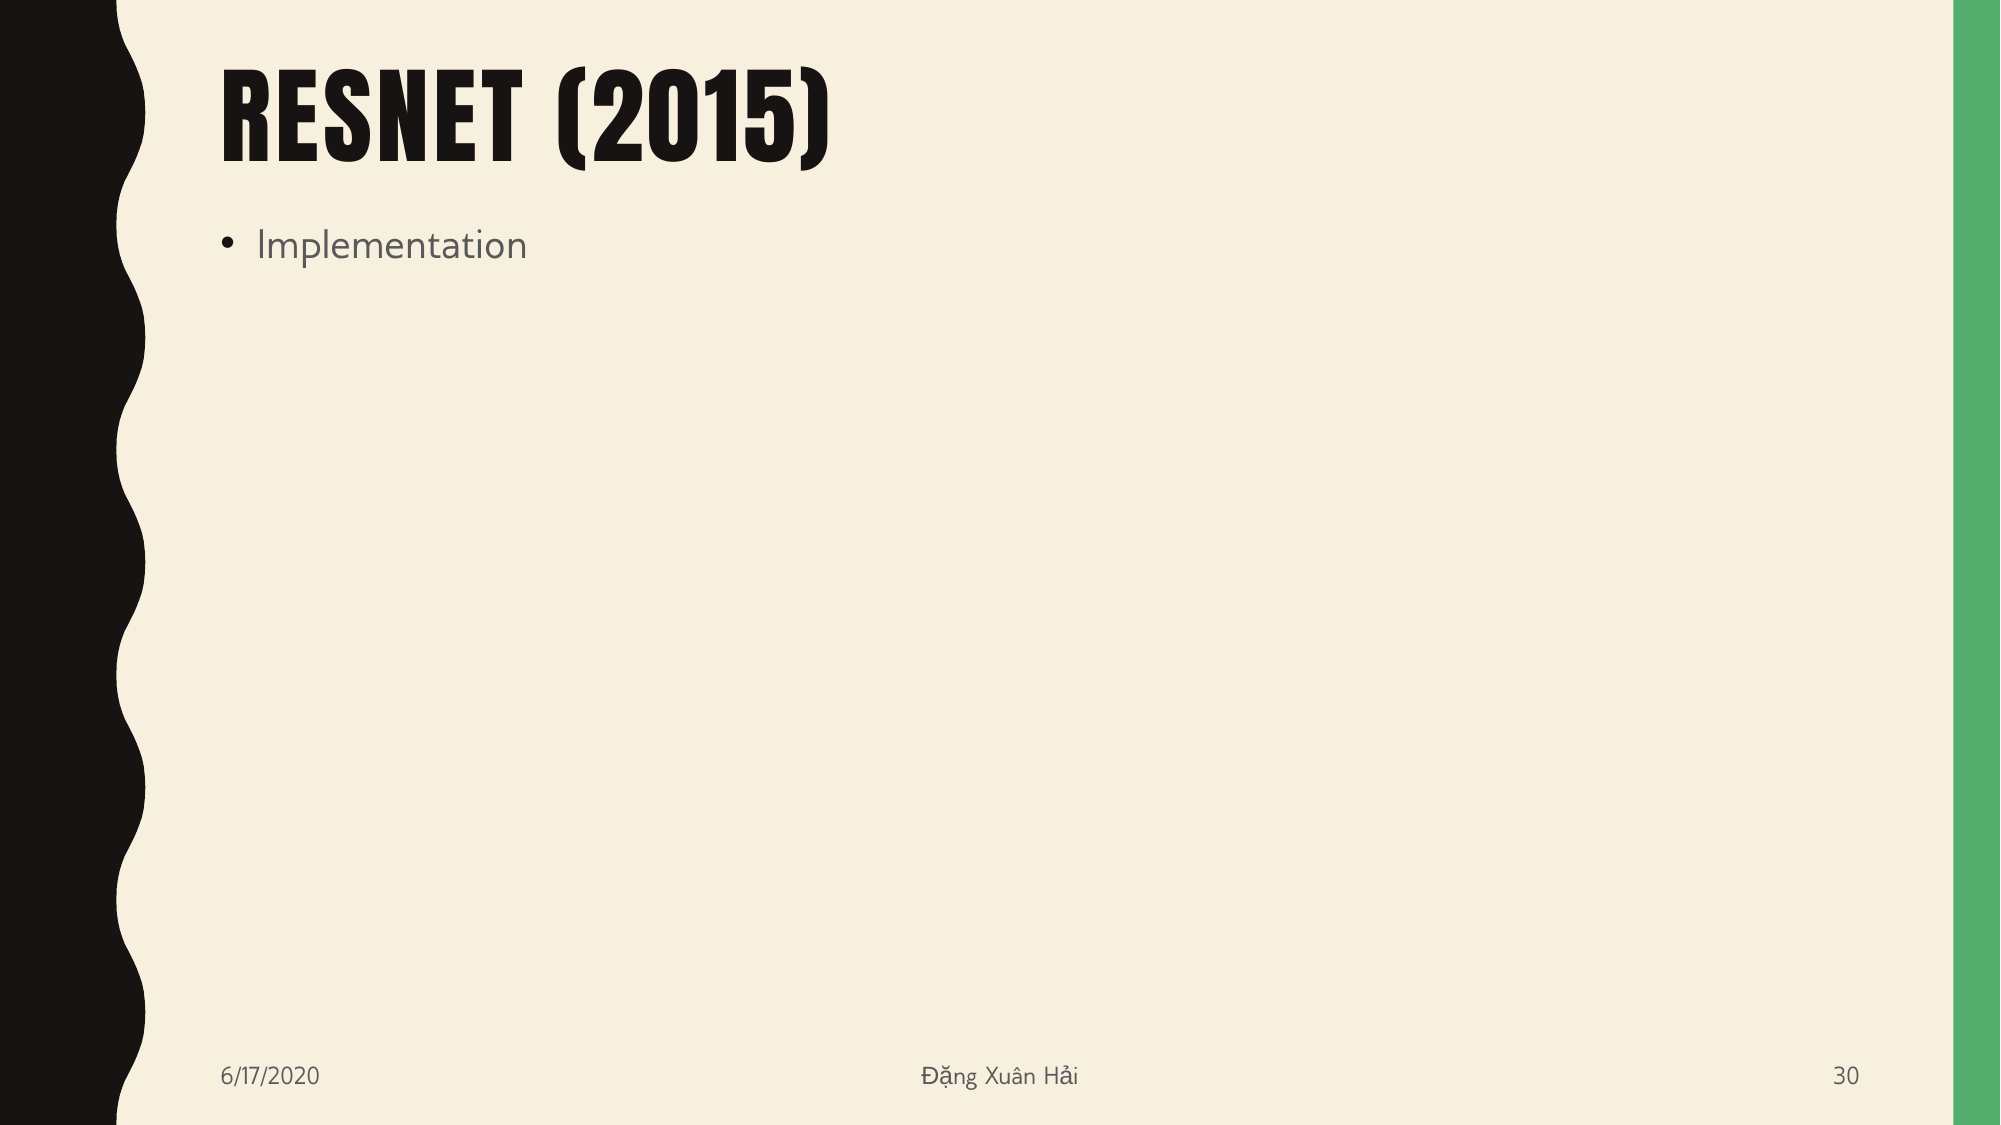

# ResNet (2015)
Implementation
6/17/2020
Đặng Xuân Hải
30